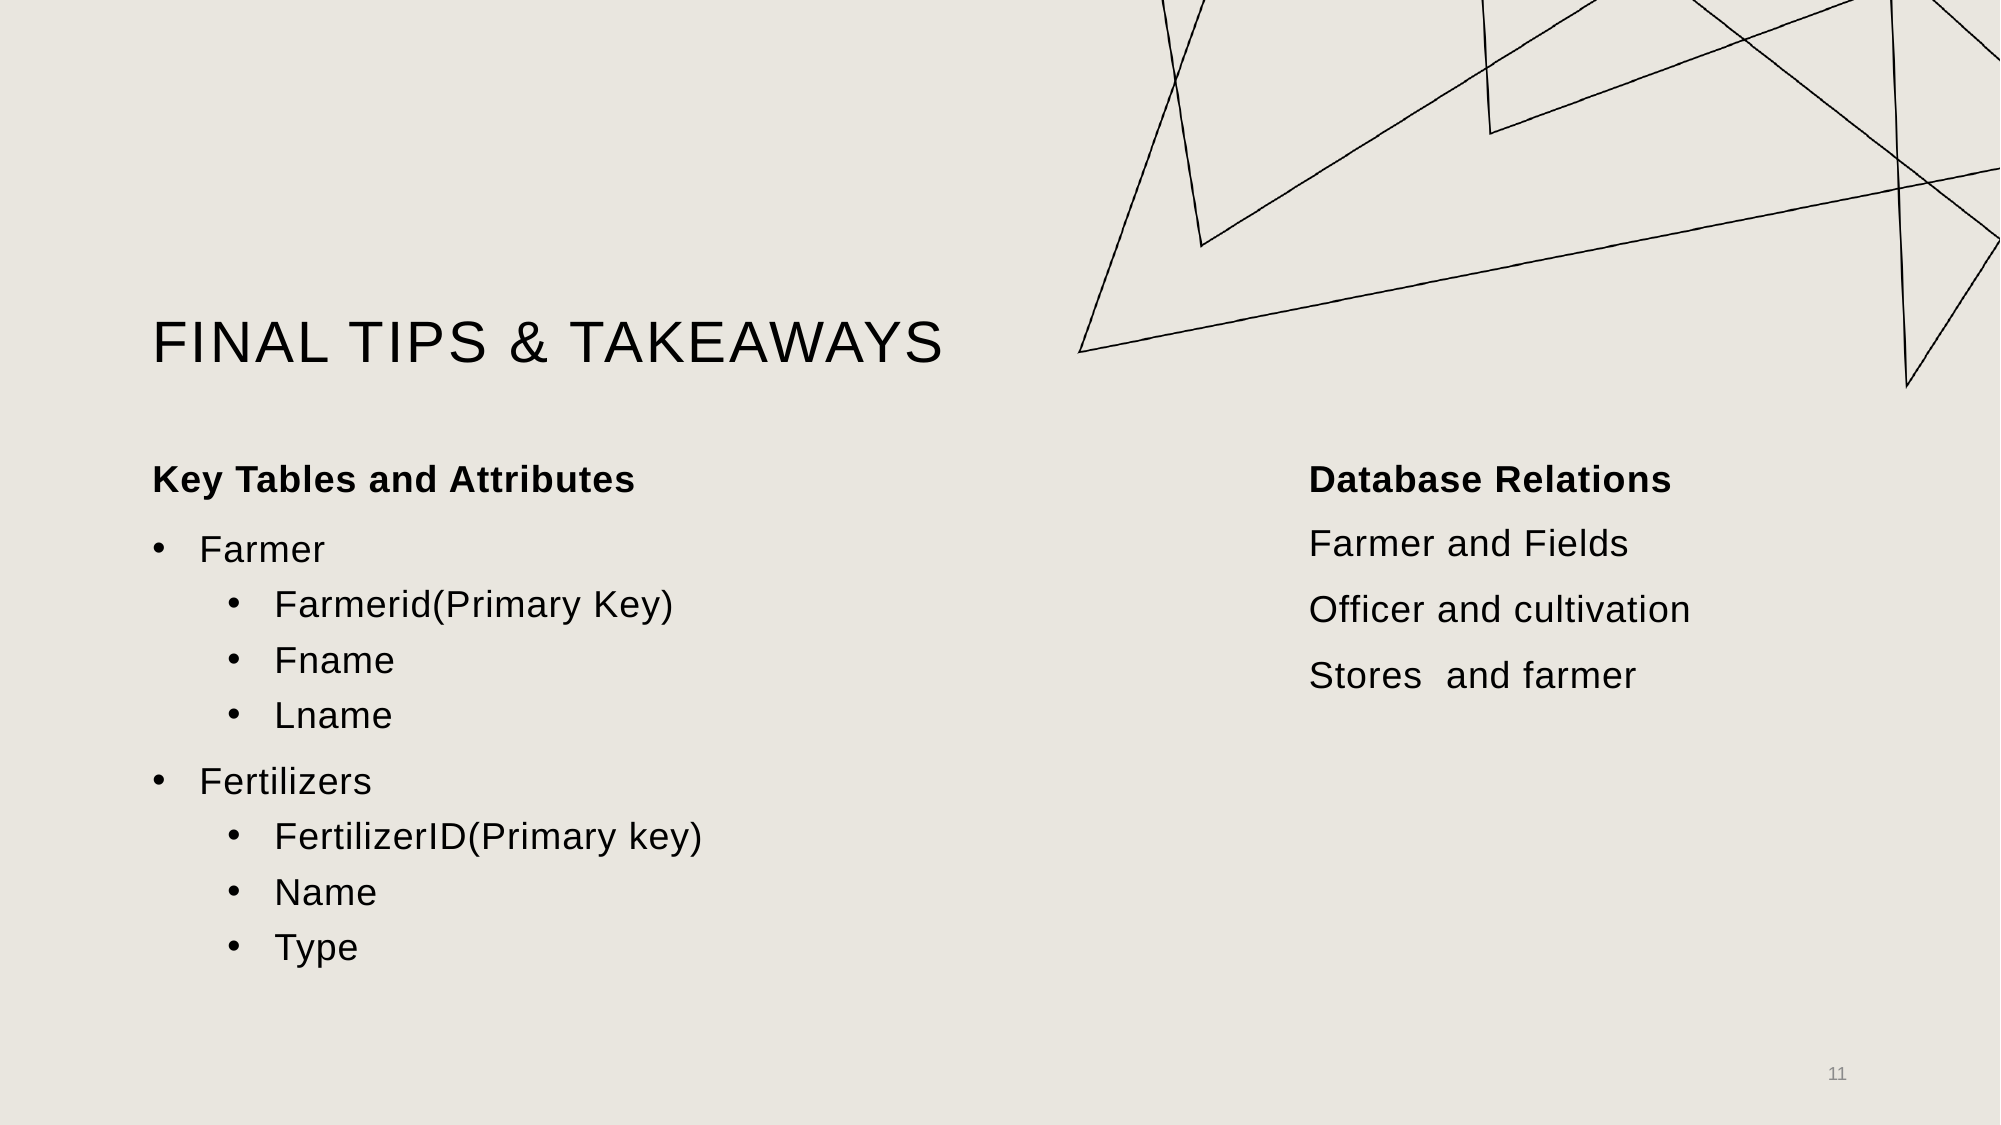

# Final tips & takeaways
Key Tables and Attributes
Database Relations
Farmer
Farmerid(Primary Key)
Fname
Lname
Fertilizers
FertilizerID(Primary key)
Name
Type

Farmer and Fields
Officer and cultivation
Stores  and farmer
11